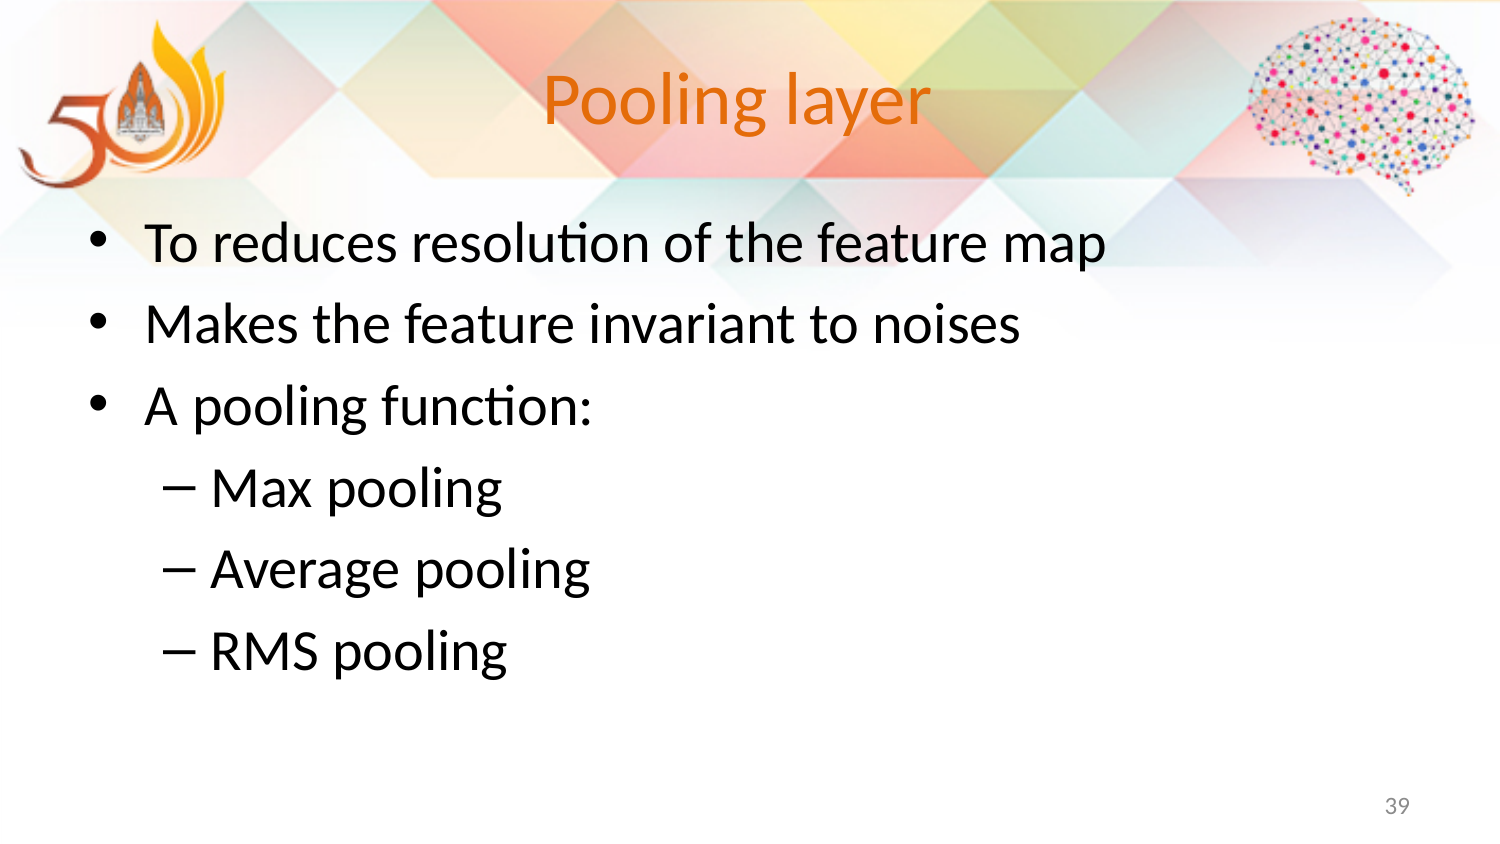

# Pooling layer
To reduces resolution of the feature map
Makes the feature invariant to noises
A pooling function:
Max pooling
Average pooling
RMS pooling
39